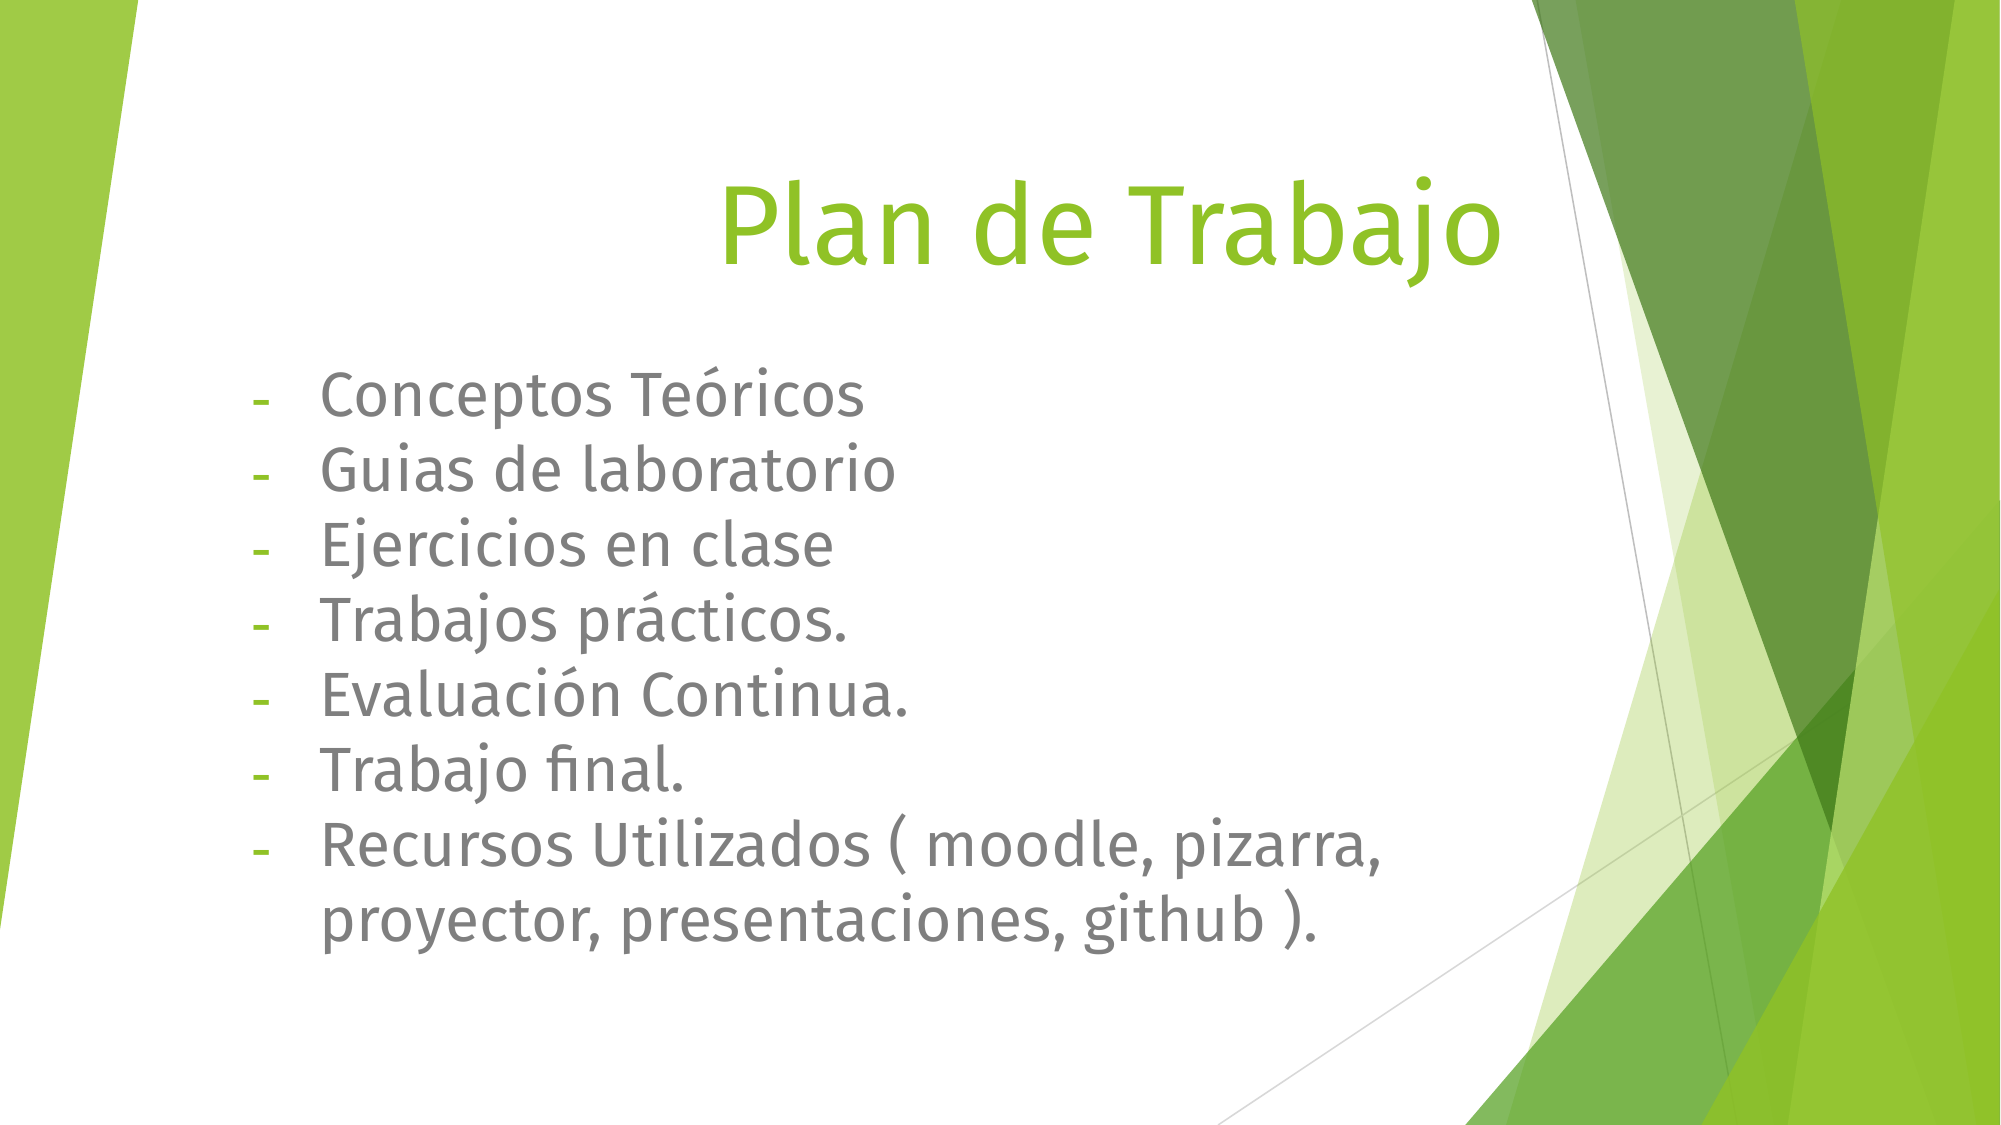

# Plan de Trabajo
Conceptos Teóricos
Guias de laboratorio
Ejercicios en clase
Trabajos prácticos.
Evaluación Continua.
Trabajo final.
Recursos Utilizados ( moodle, pizarra, proyector, presentaciones, github ).